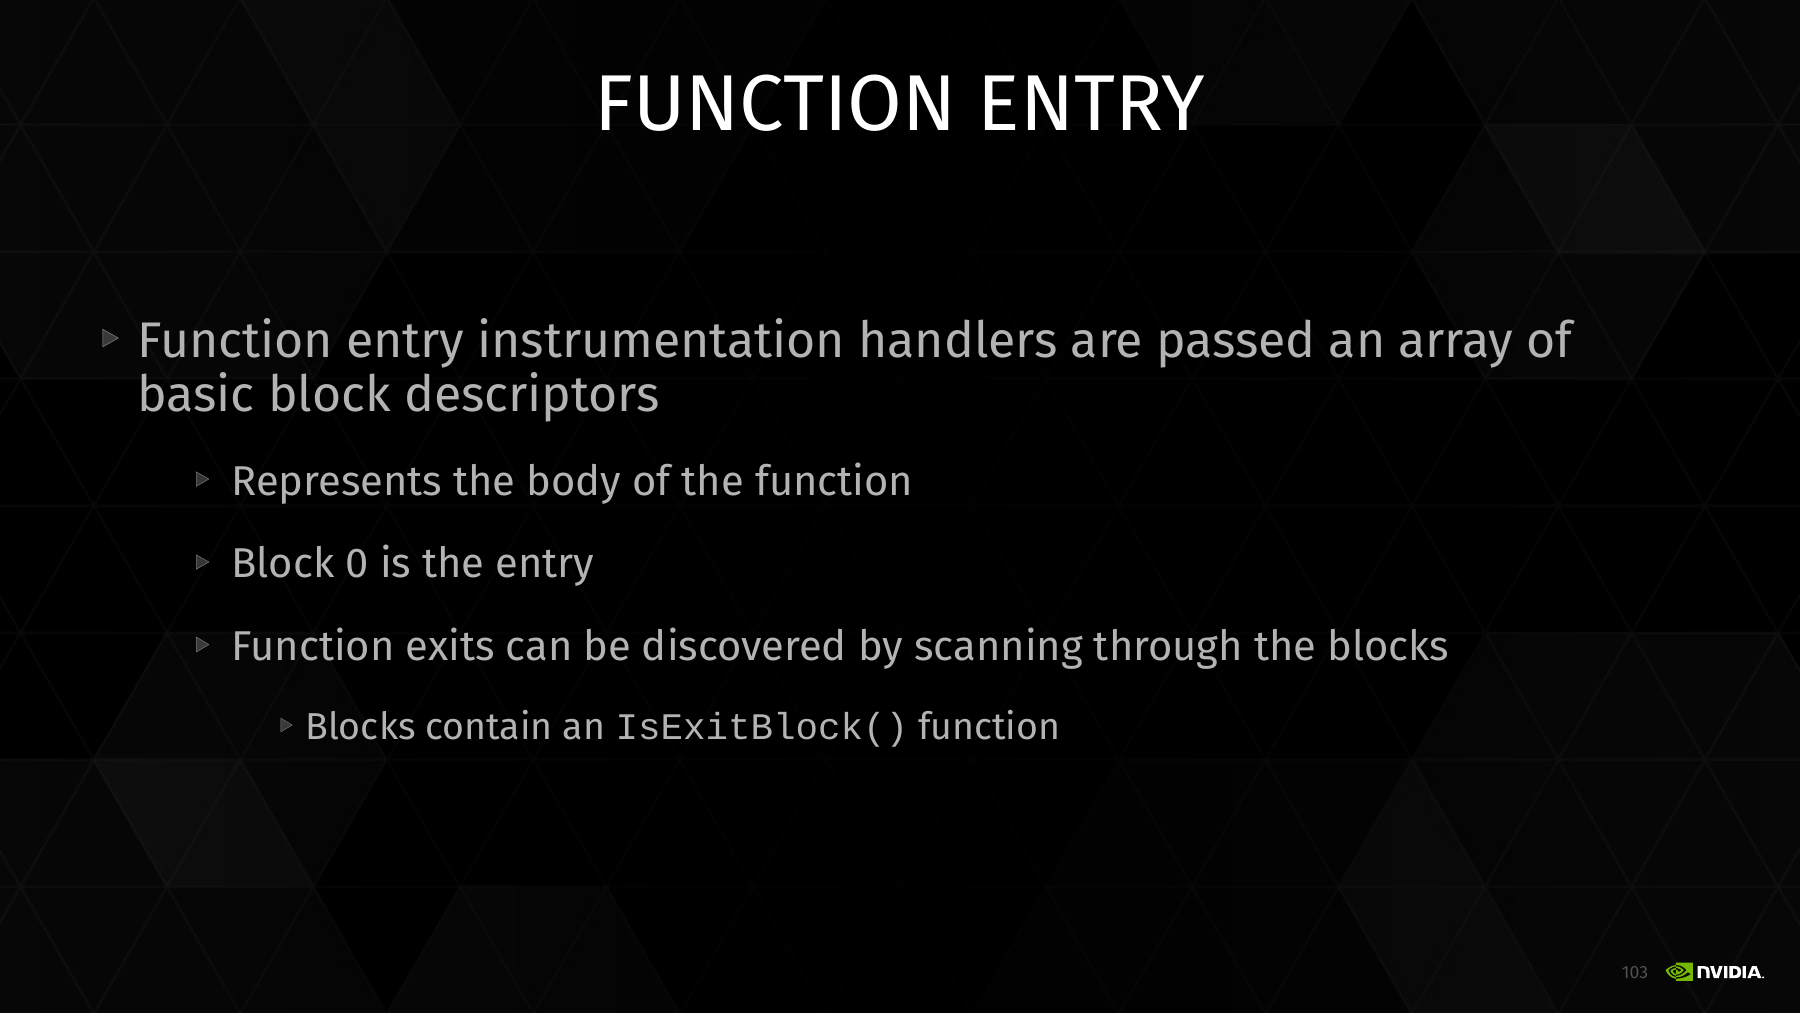

# Function entry

Function entry instrumentation handlers are passed an array of basic block descriptors
Represents the body of the function
Block 0 is the entry
Function exits can be discovered by scanning through the blocks
Blocks contain an IsExitBlock() function